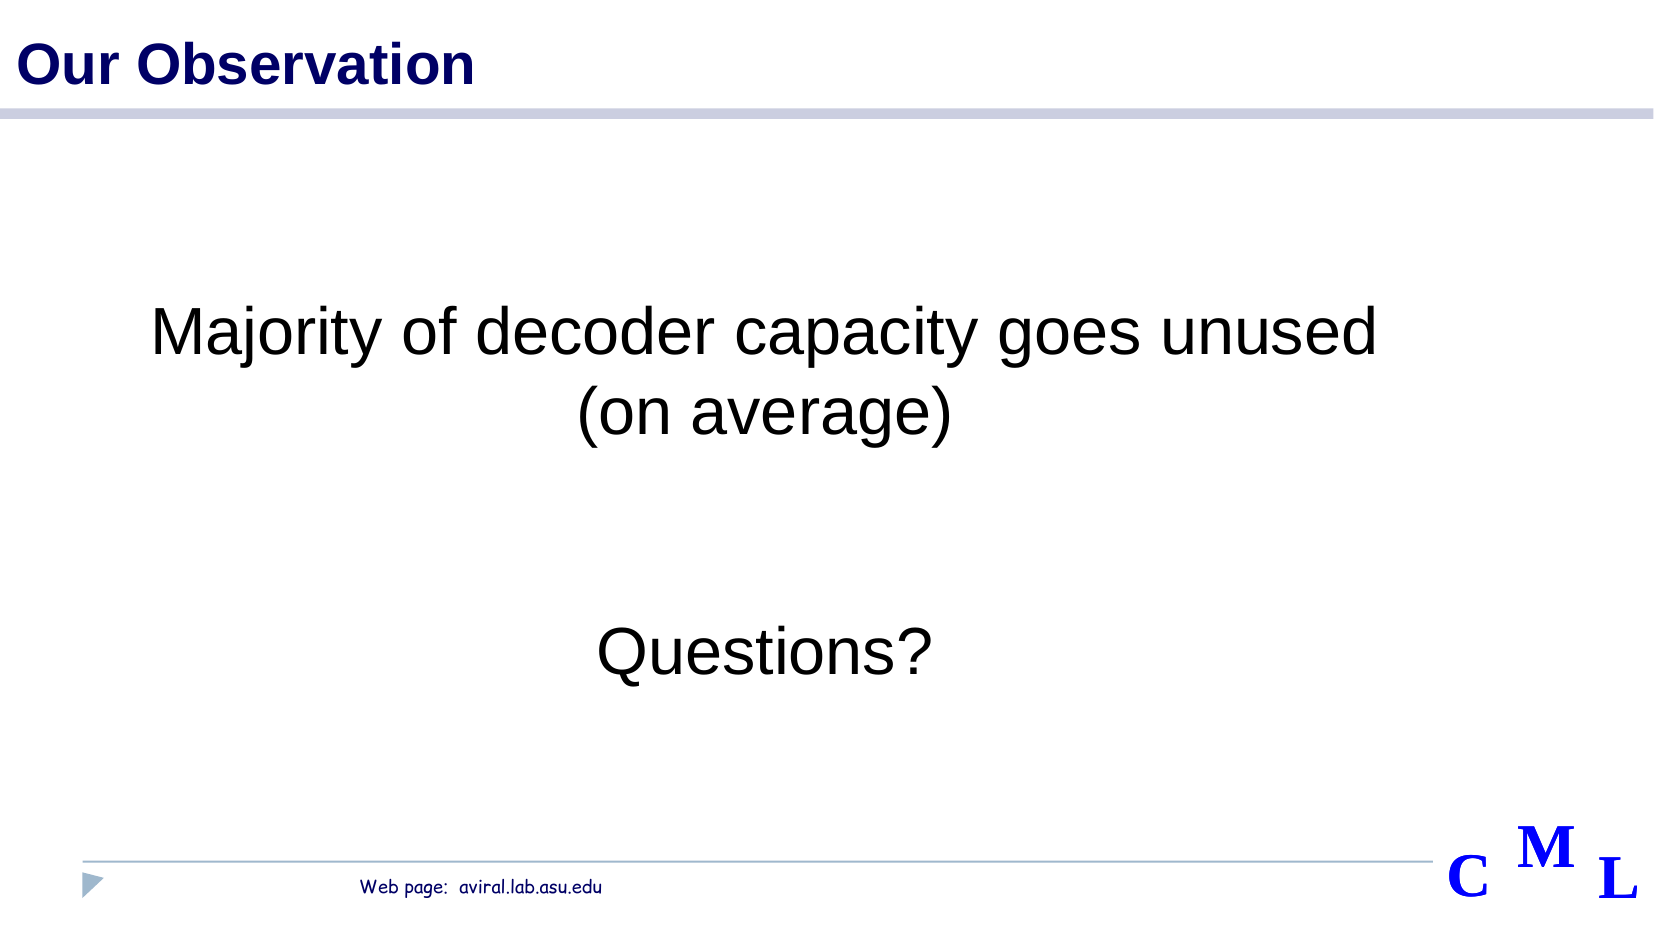

Our Observation
Majority of decoder capacity goes unused
(on average)

Questions?